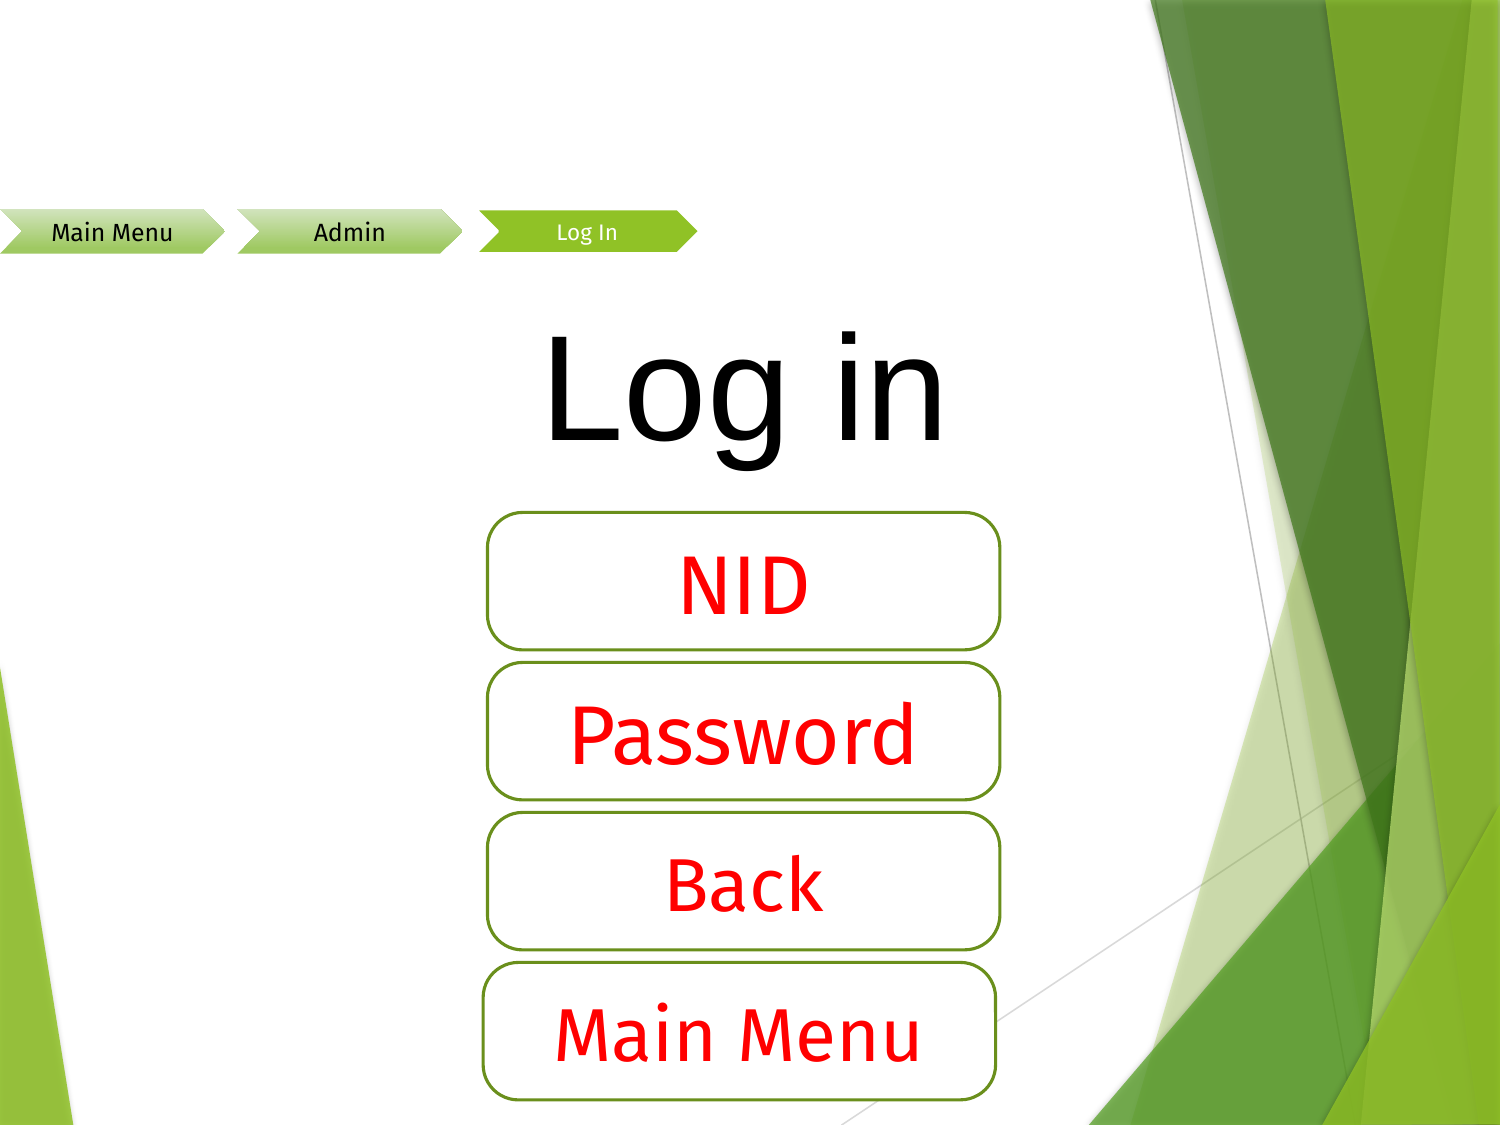

Main Menu
Admin
Log In
# Log in
NID
Password
Back
Main Menu